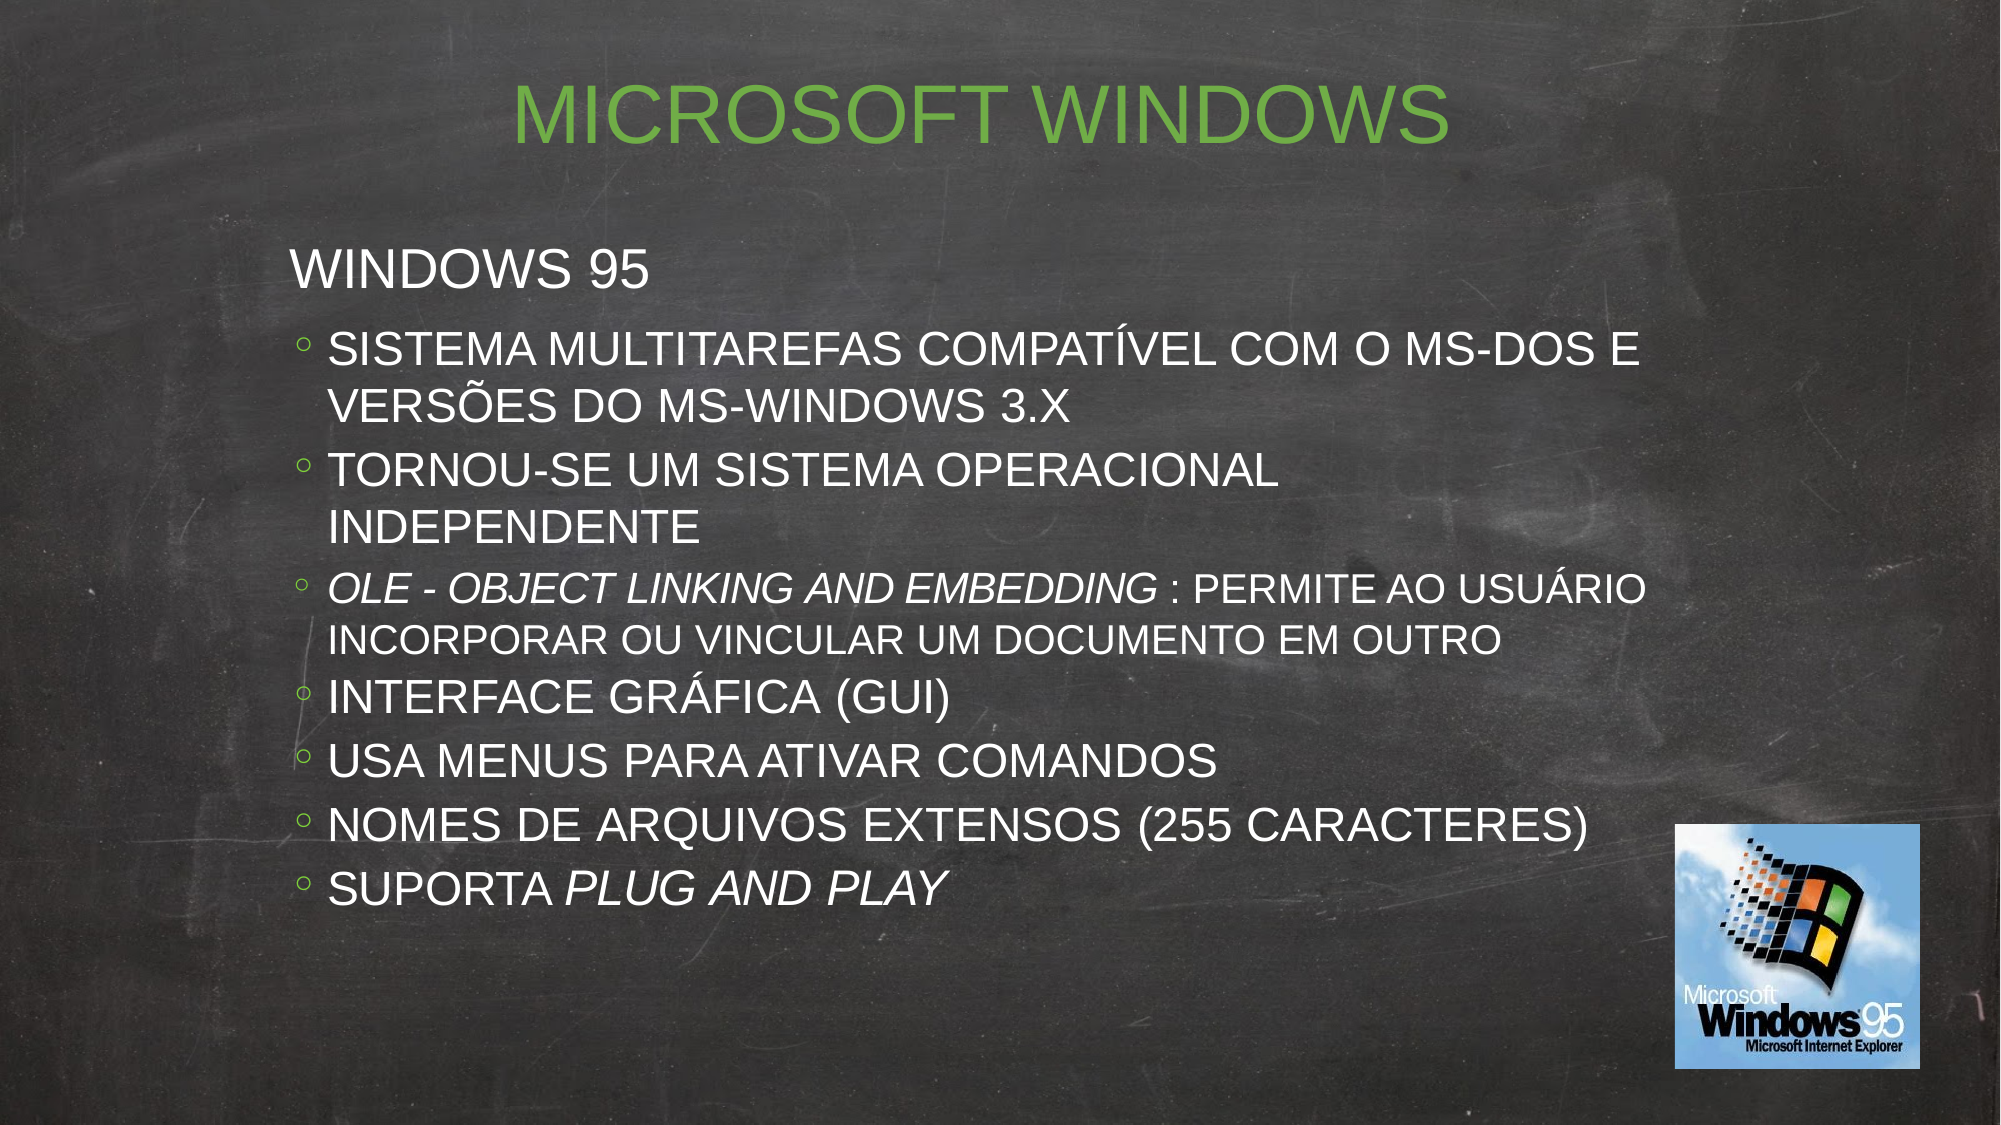

MICROSOFT WINDOWS
# WINDOWS 95
SISTEMA MULTITAREFAS COMPATÍVEL COM O MS-DOS E  VERSÕES DO MS-WINDOWS 3.X
TORNOU-SE UM SISTEMA OPERACIONAL INDEPENDENTE
OLE - OBJECT LINKING AND EMBEDDING : PERMITE AO USUÁRIO  INCORPORAR OU VINCULAR UM DOCUMENTO EM OUTRO
INTERFACE GRÁFICA (GUI)
USA MENUS PARA ATIVAR COMANDOS
NOMES DE ARQUIVOS EXTENSOS (255 CARACTERES)
SUPORTA PLUG AND PLAY